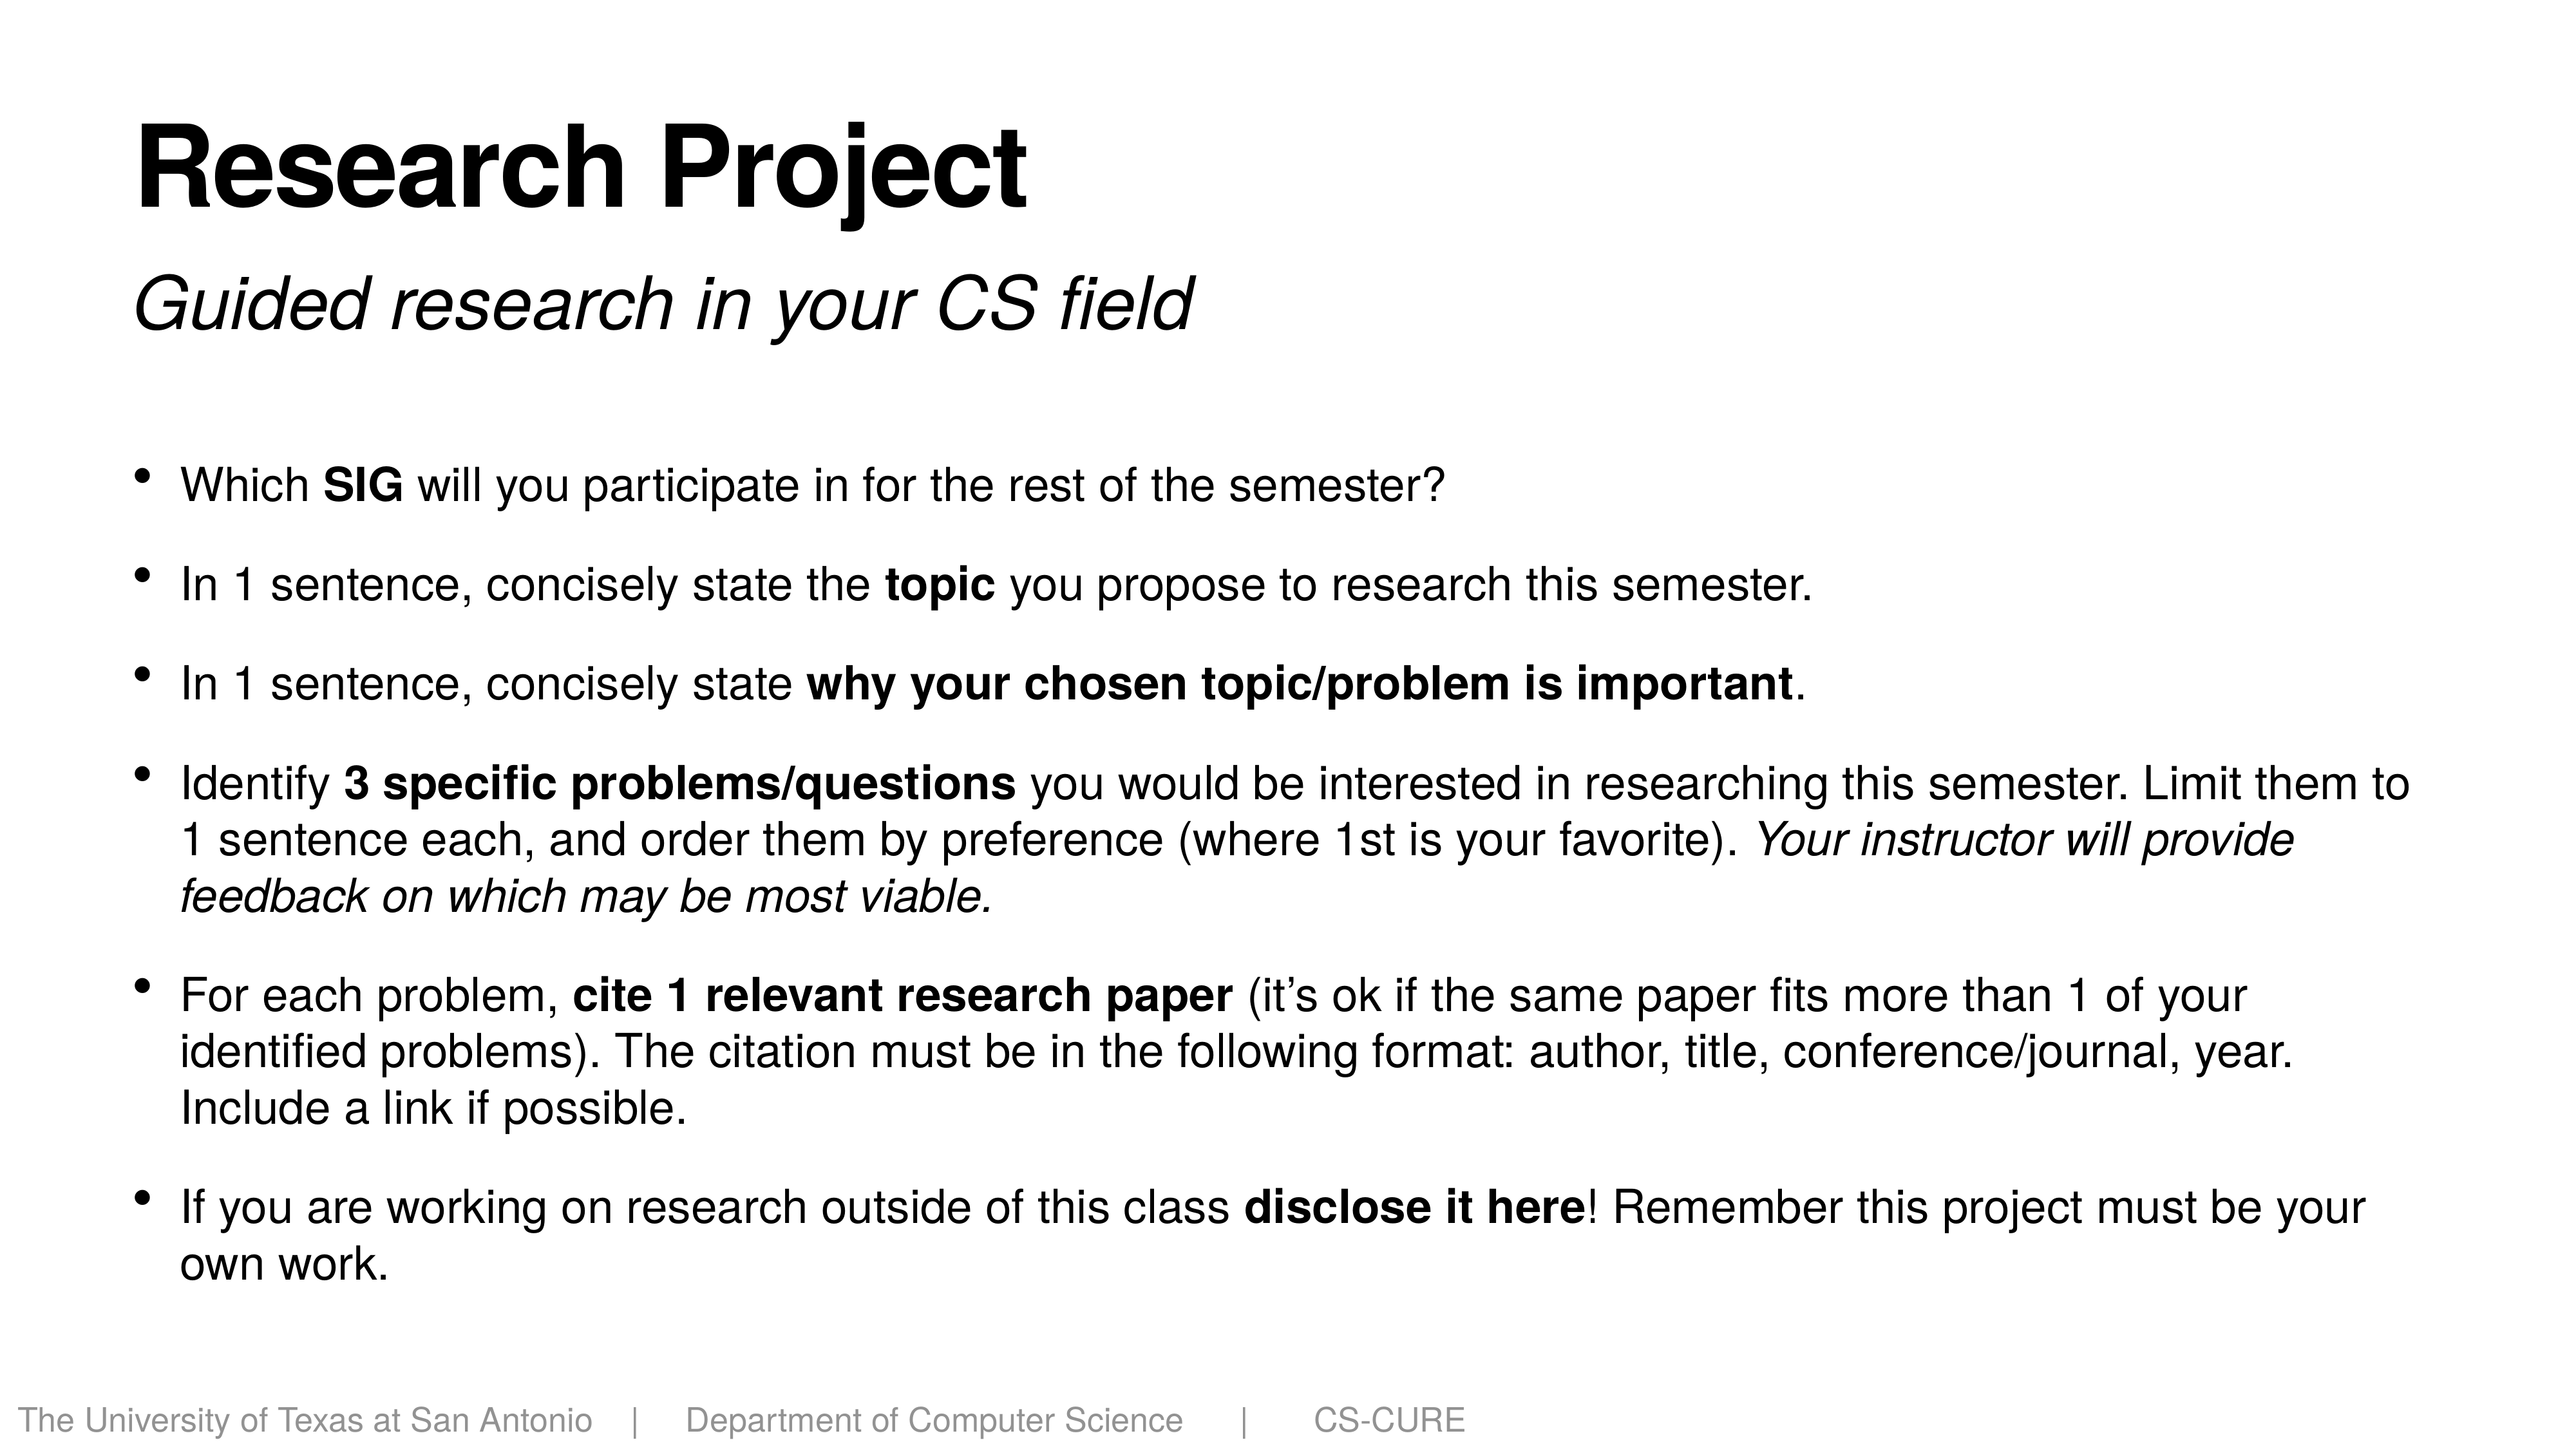

# Research Project
Guided research in your CS field
Which SIG will you participate in for the rest of the semester?
In 1 sentence, concisely state the topic you propose to research this semester.
In 1 sentence, concisely state why your chosen topic/problem is important.
Identify 3 specific problems/questions you would be interested in researching this semester. Limit them to 1 sentence each, and order them by preference (where 1st is your favorite). Your instructor will provide feedback on which may be most viable.
For each problem, cite 1 relevant research paper (it’s ok if the same paper fits more than 1 of your identified problems). The citation must be in the following format: author, title, conference/journal, year. Include a link if possible.
If you are working on research outside of this class disclose it here! Remember this project must be your own work.
29